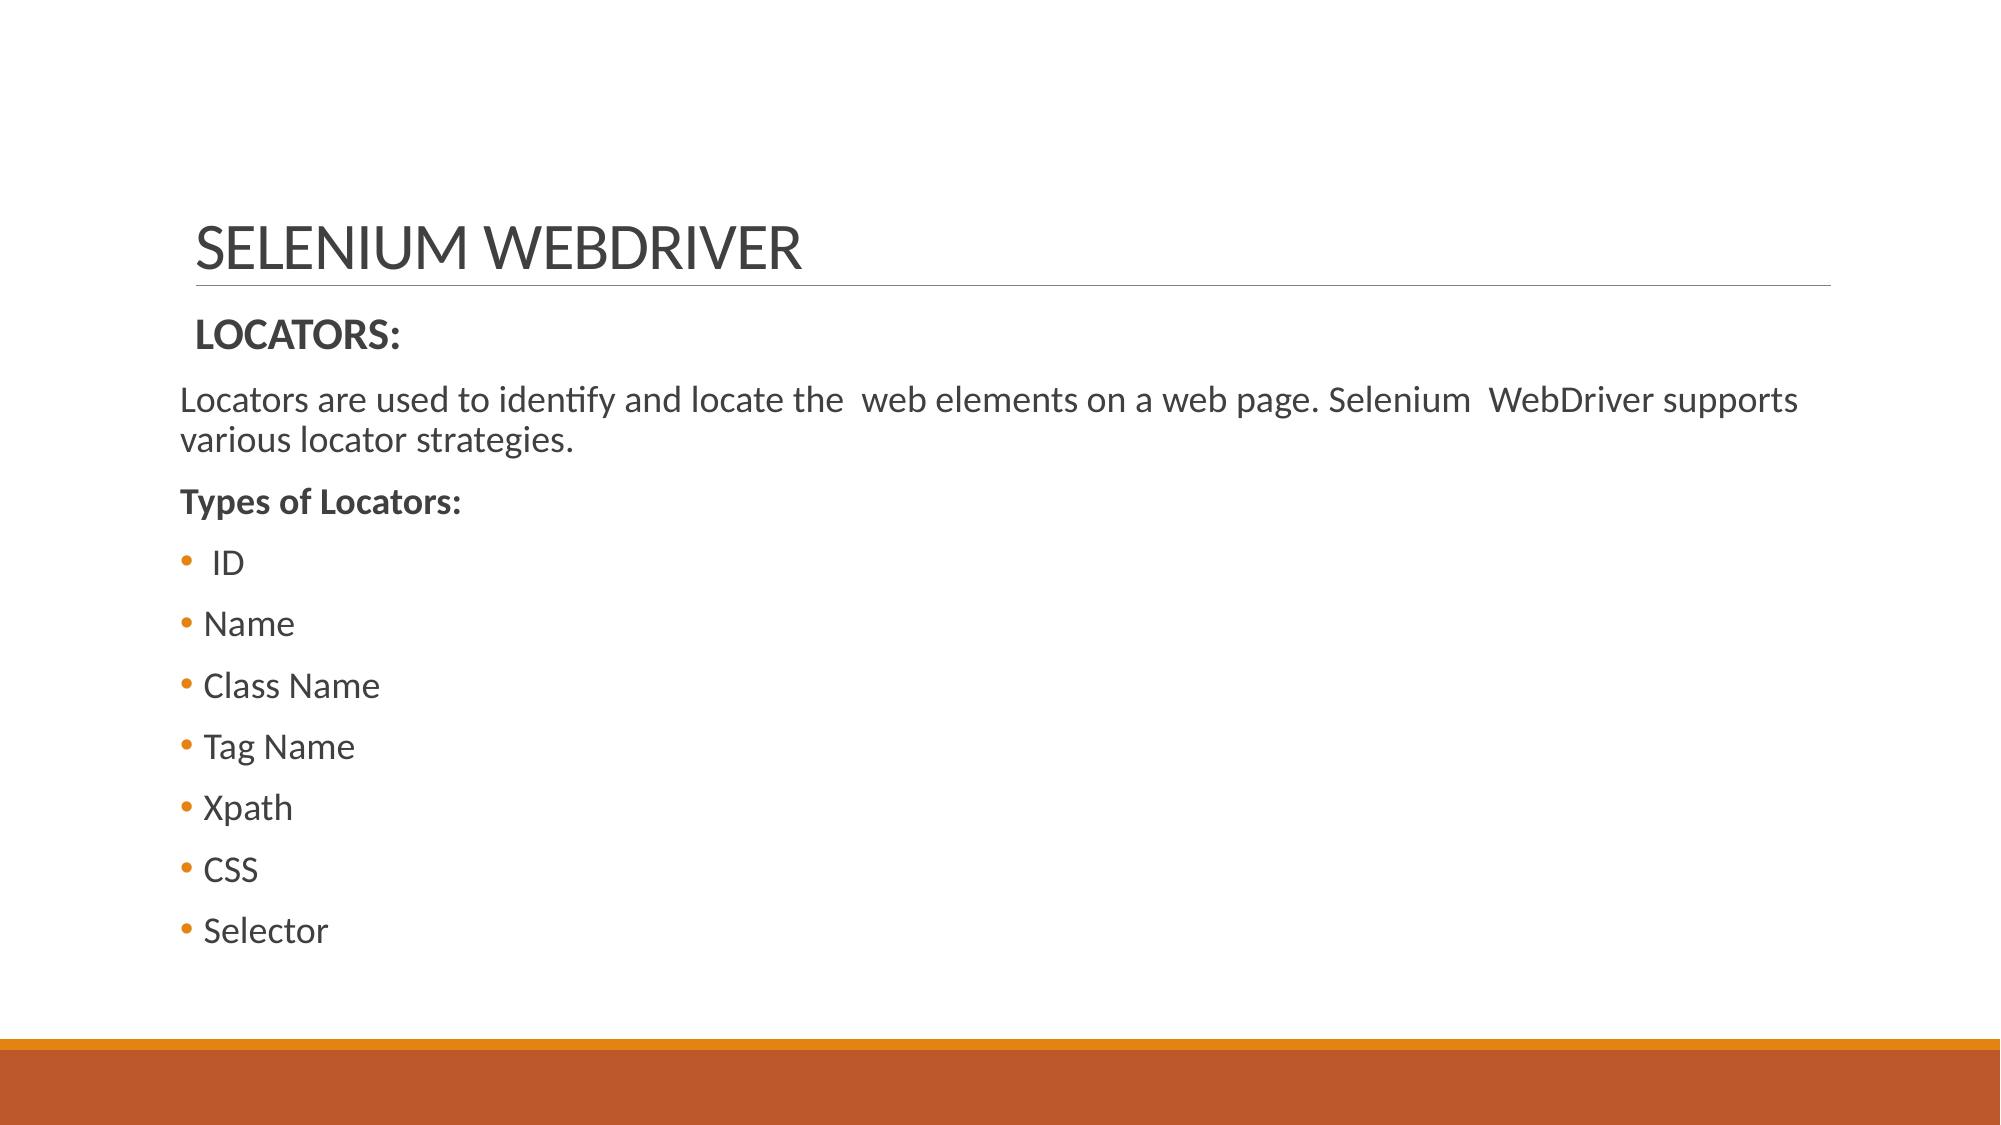

# SELENIUM WEBDRIVER
LOCATORS:
Locators are used to identify and locate the  web elements on a web page. Selenium  WebDriver supports various locator strategies.
Types of Locators:
  ID
 Name
 Class Name
 Tag Name
 Xpath
 CSS
 Selector